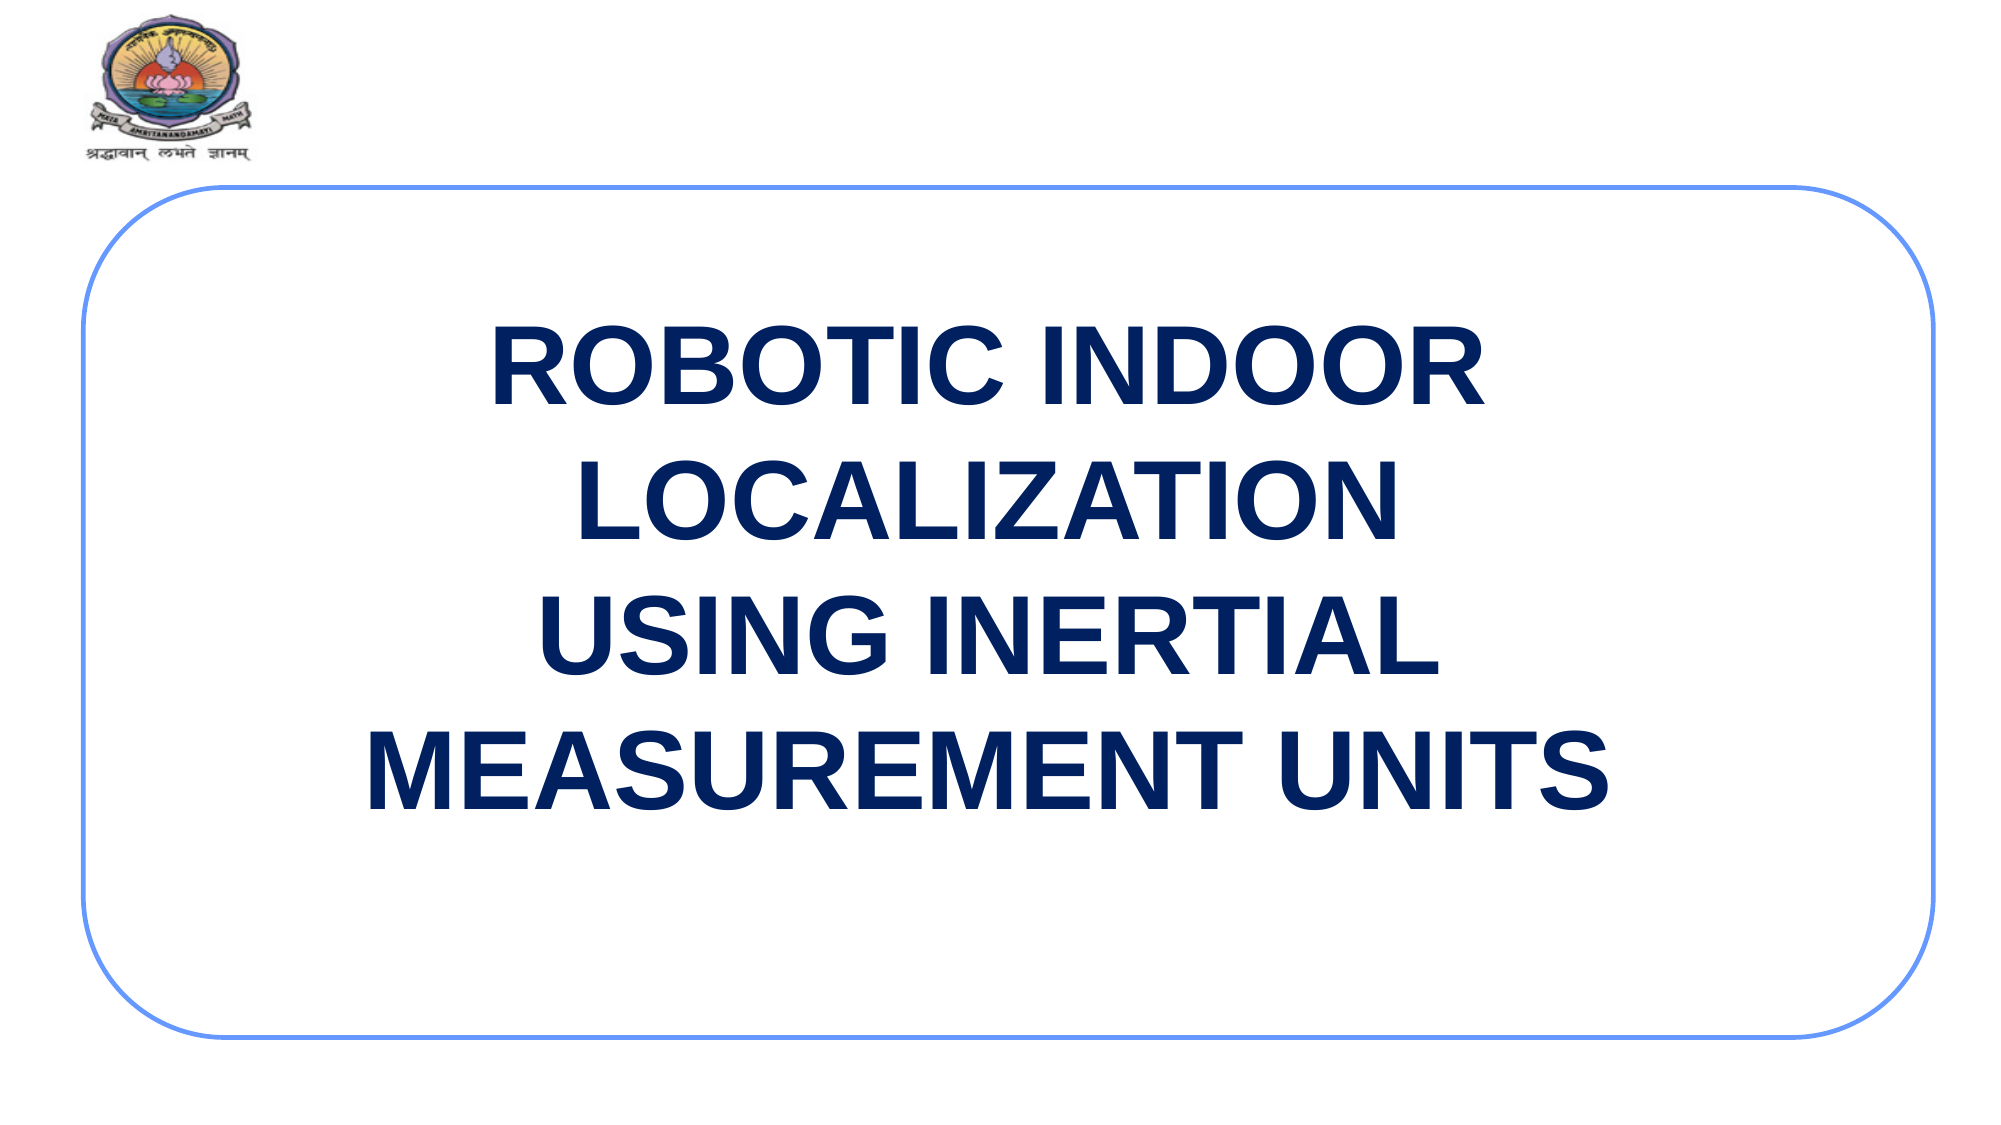

ROBOTIC INDOOR LOCALIZATION
USING INERTIAL MEASUREMENT UNITS